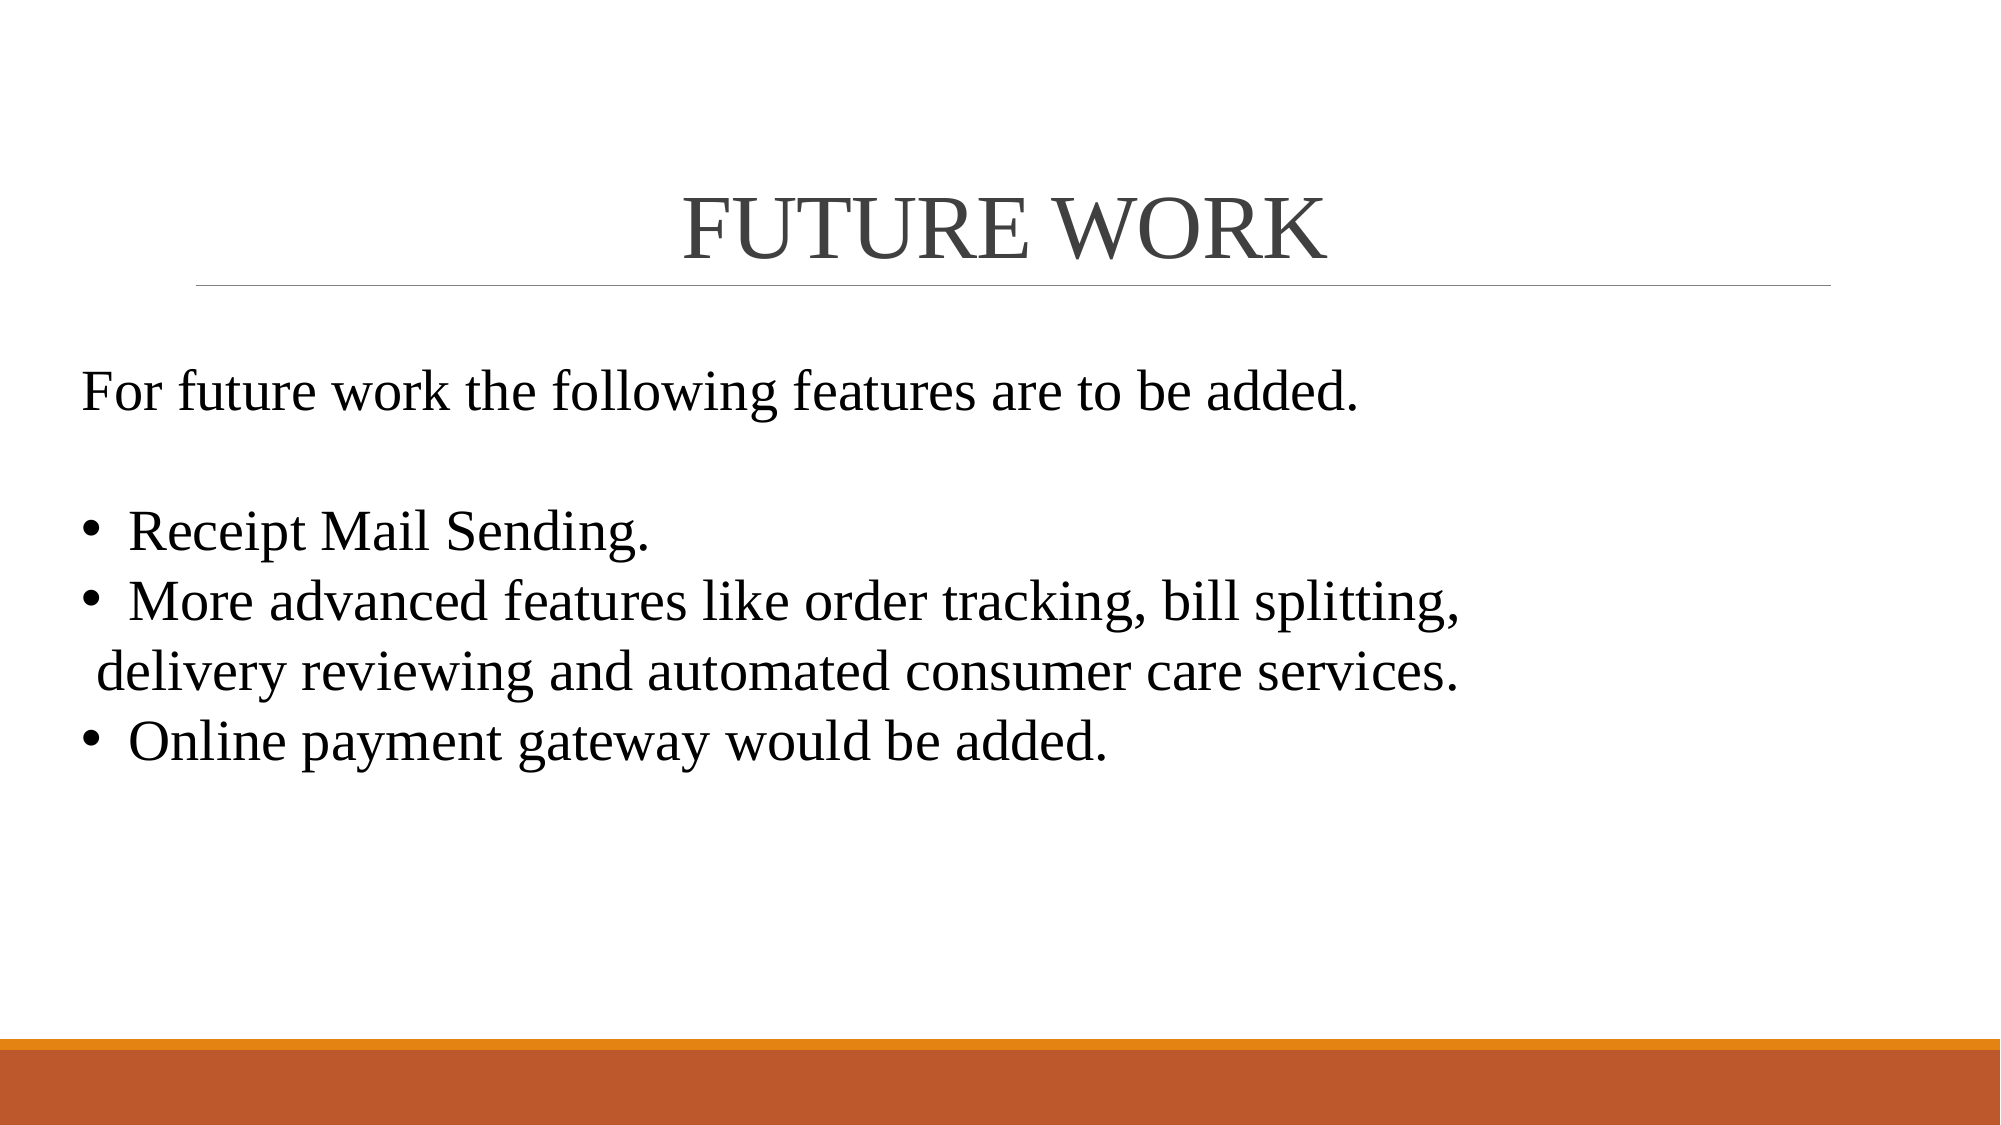

# FUTURE WORK

For future work the following features are to be added.

Receipt Mail Sending.
More advanced features like order tracking, bill splitting,
 delivery reviewing and automated consumer care services.
Online payment gateway would be added.